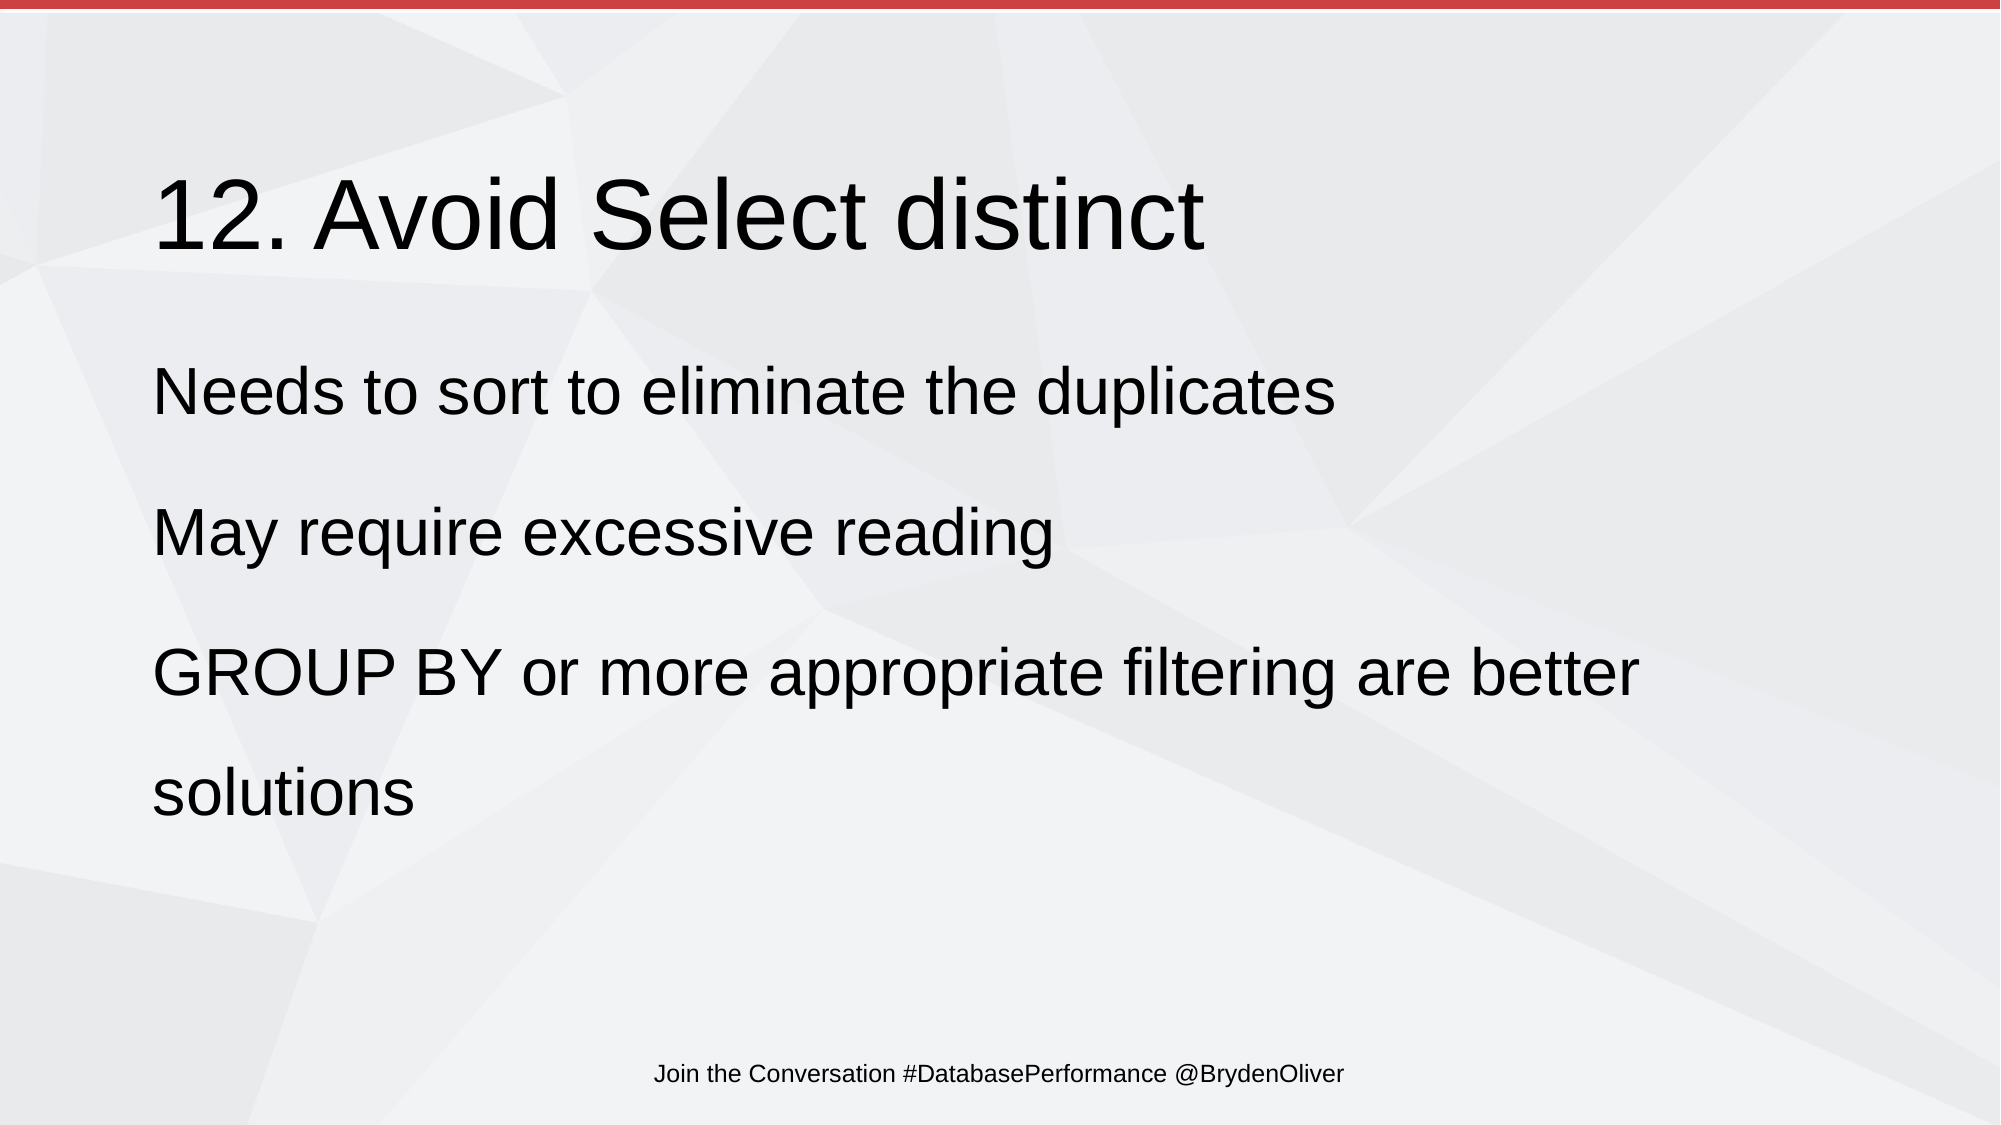

# 12. Avoid Select distinct
Needs to sort to eliminate the duplicates
May require excessive reading
GROUP BY or more appropriate filtering are better solutions
Join the Conversation #DatabasePerformance @BrydenOliver